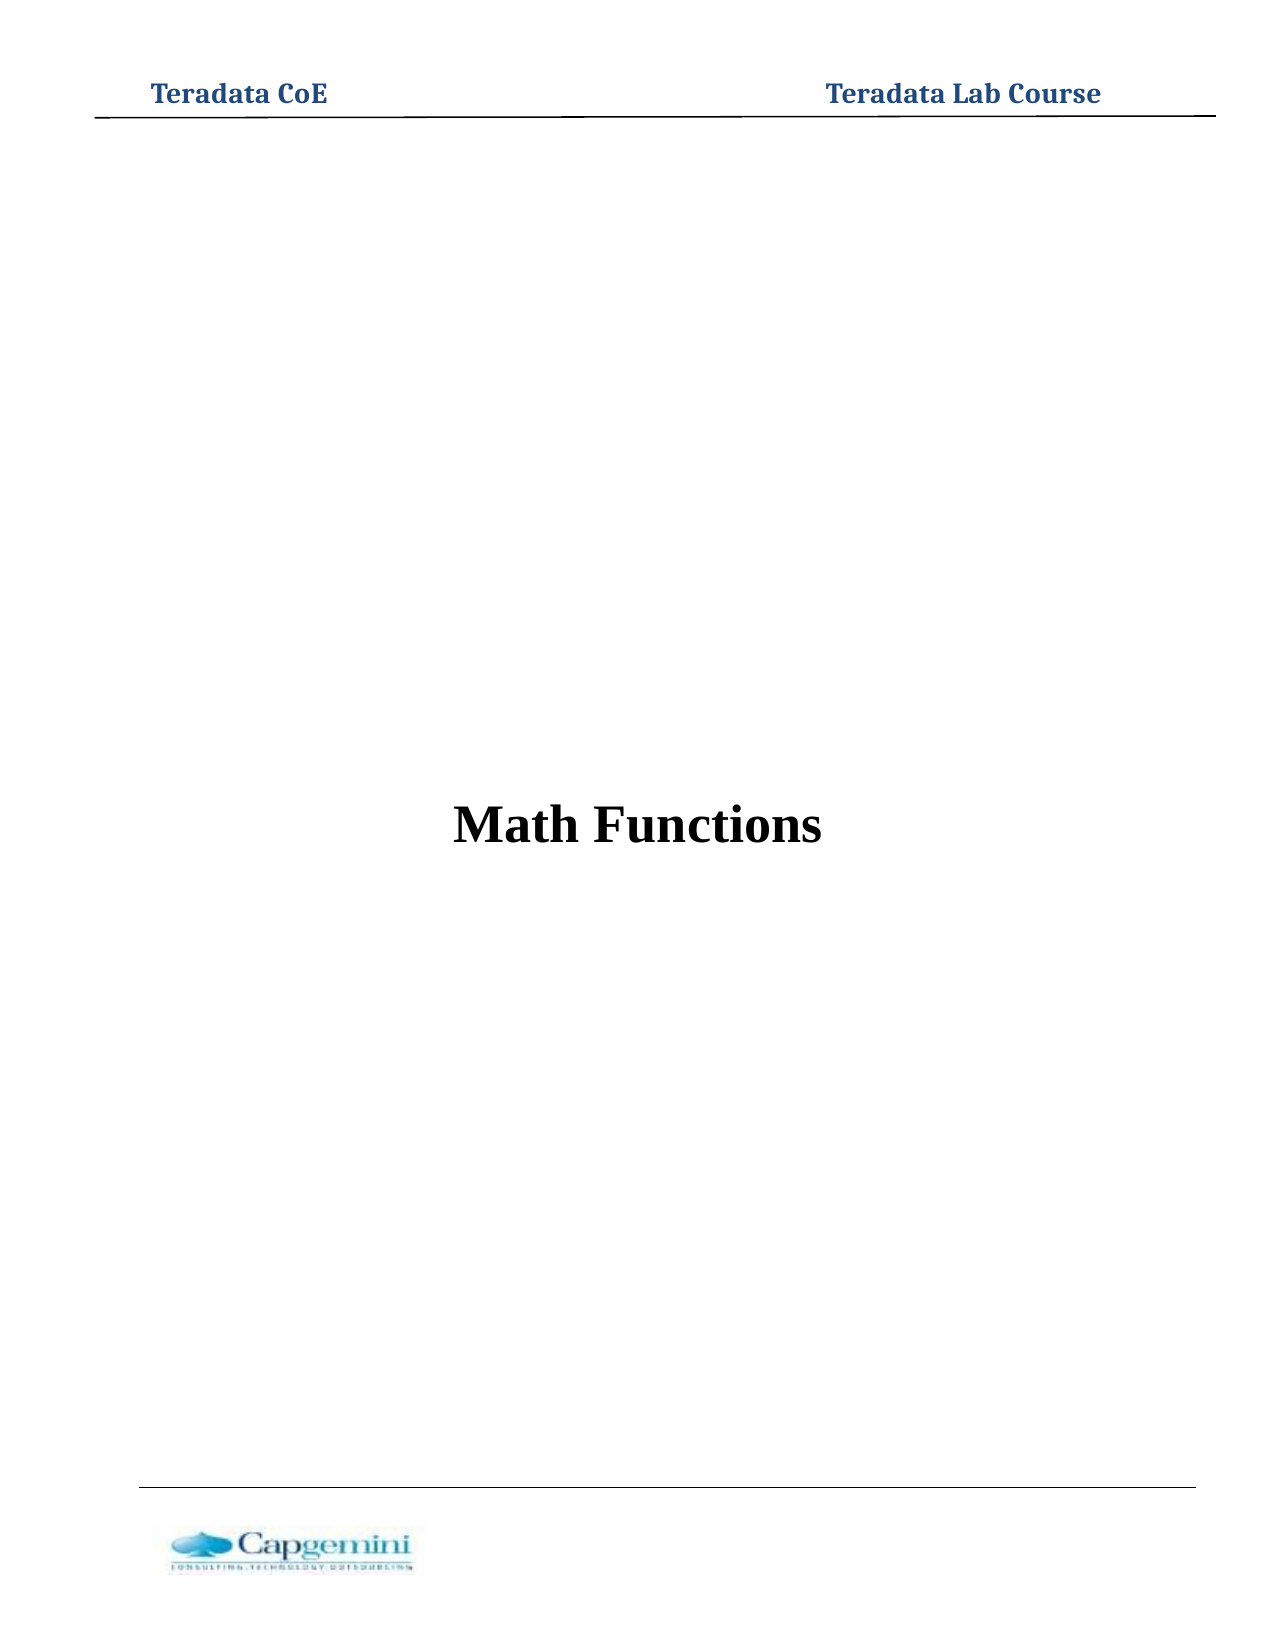

Teradata CoE
Teradata Lab Course

Math Functions